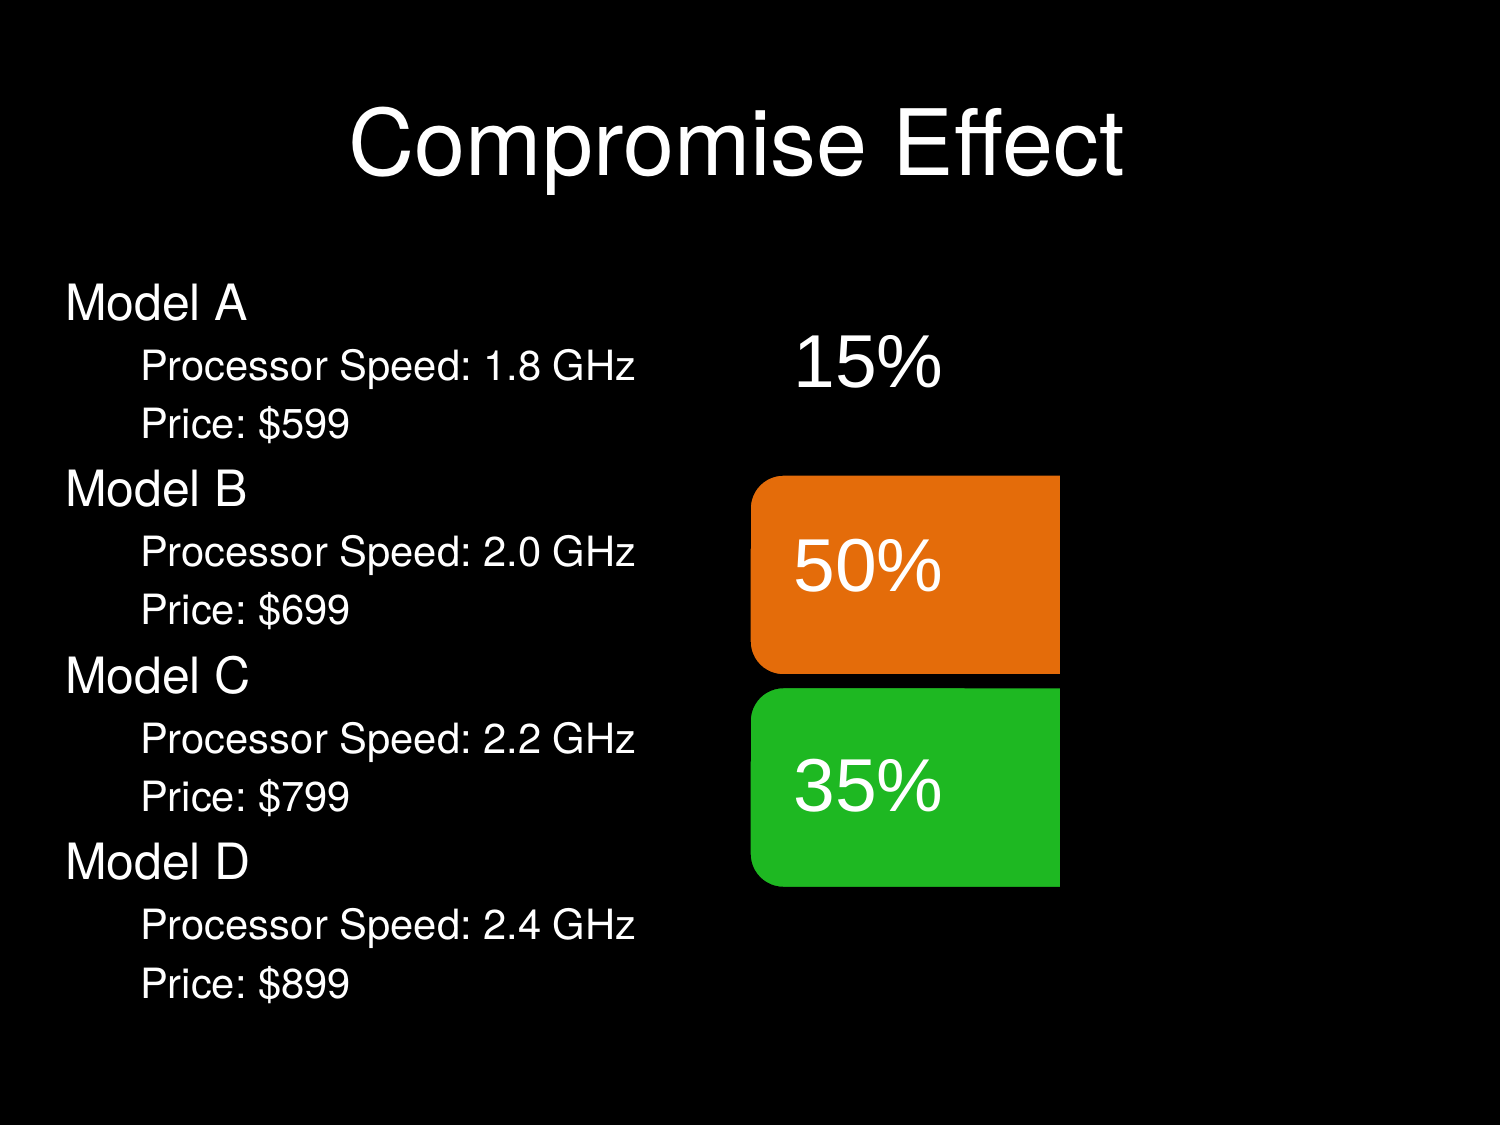

# Compromise Effect
Model A
Processor Speed: 1.8 GHz
Price: $599
Model B
Processor Speed: 2.0 GHz
Price: $699
Model C
Processor Speed: 2.2 GHz
Price: $799
Model D
Processor Speed: 2.4 GHz
Price: $899

| 15% |  |
| --- | --- |
| 50% | 24% |
| 35% | 46% |
|  | 25% |